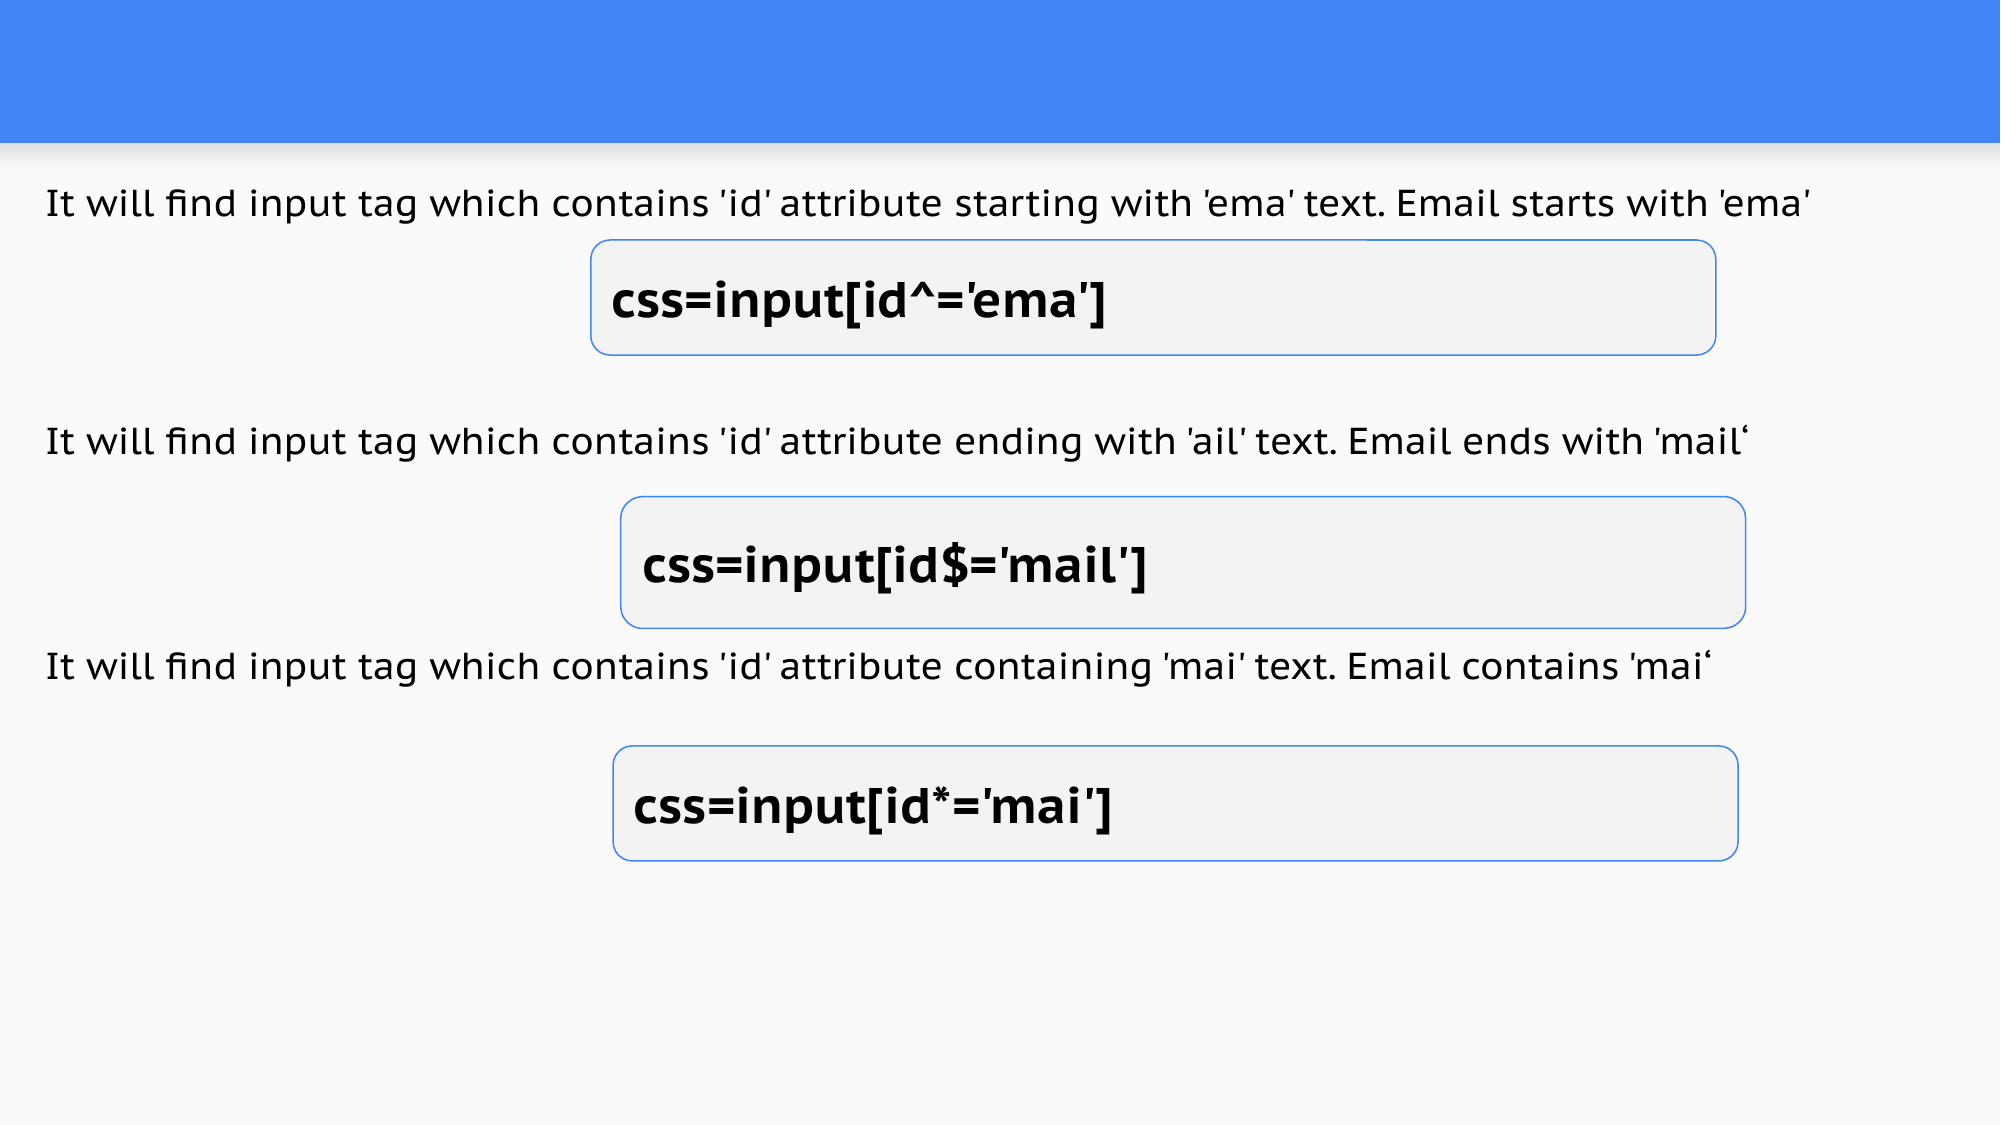

It will find input tag which contains 'id' attribute starting with 'ema' text. Email starts with 'ema'

It will find input tag which contains 'id' attribute ending with 'ail' text. Email ends with 'mail‘

It will find input tag which contains 'id' attribute containing 'mai' text. Email contains 'mai‘

css=input[id^='ema']
css=input[id$='mail']
css=input[id*='mai']